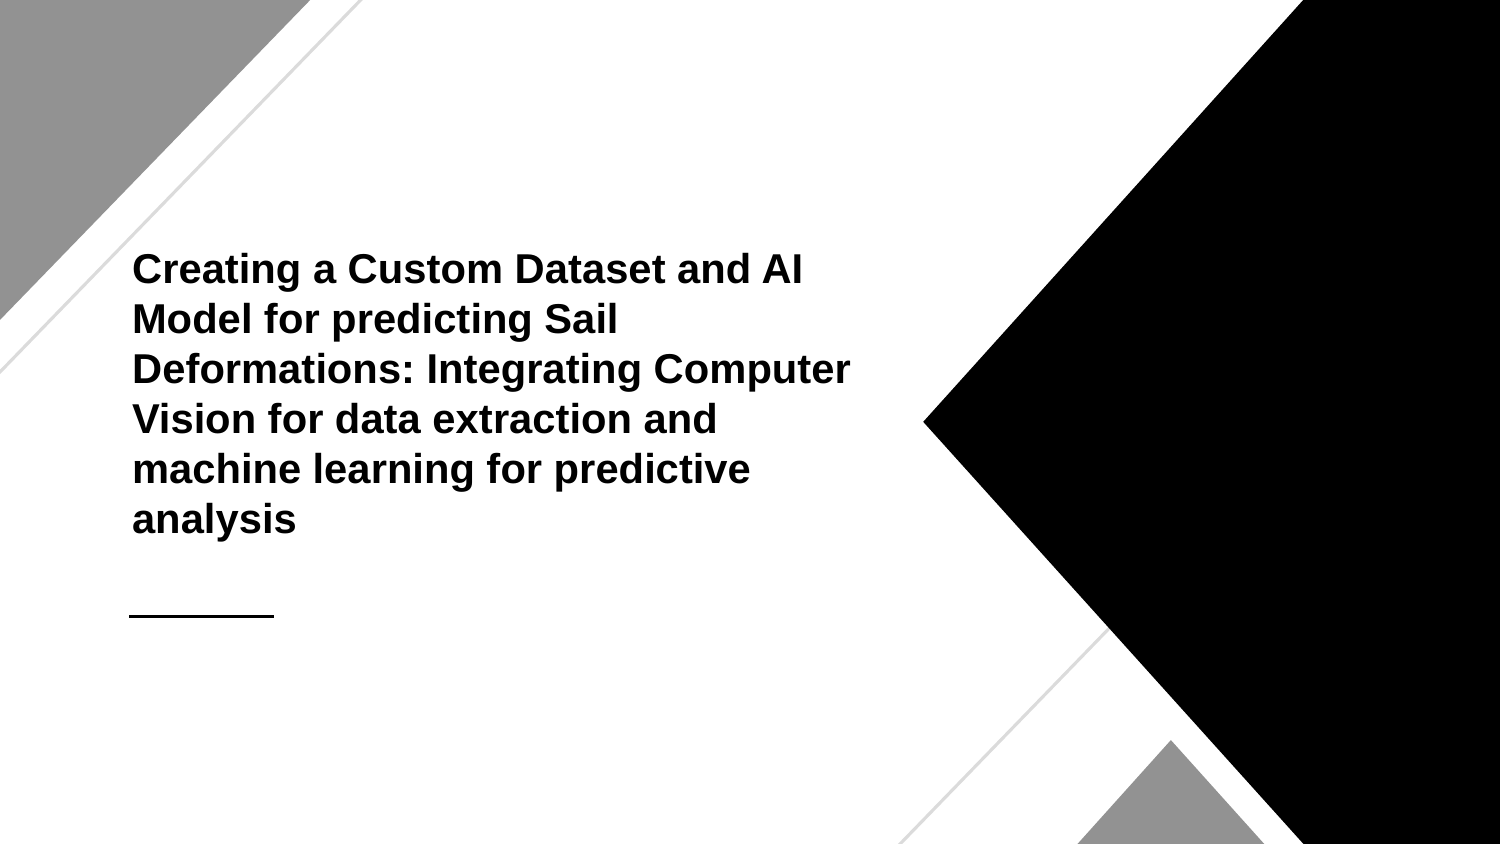

# Creating a Custom Dataset and AI Model for predicting Sail Deformations: Integrating Computer Vision for data extraction and machine learning for predictive analysis